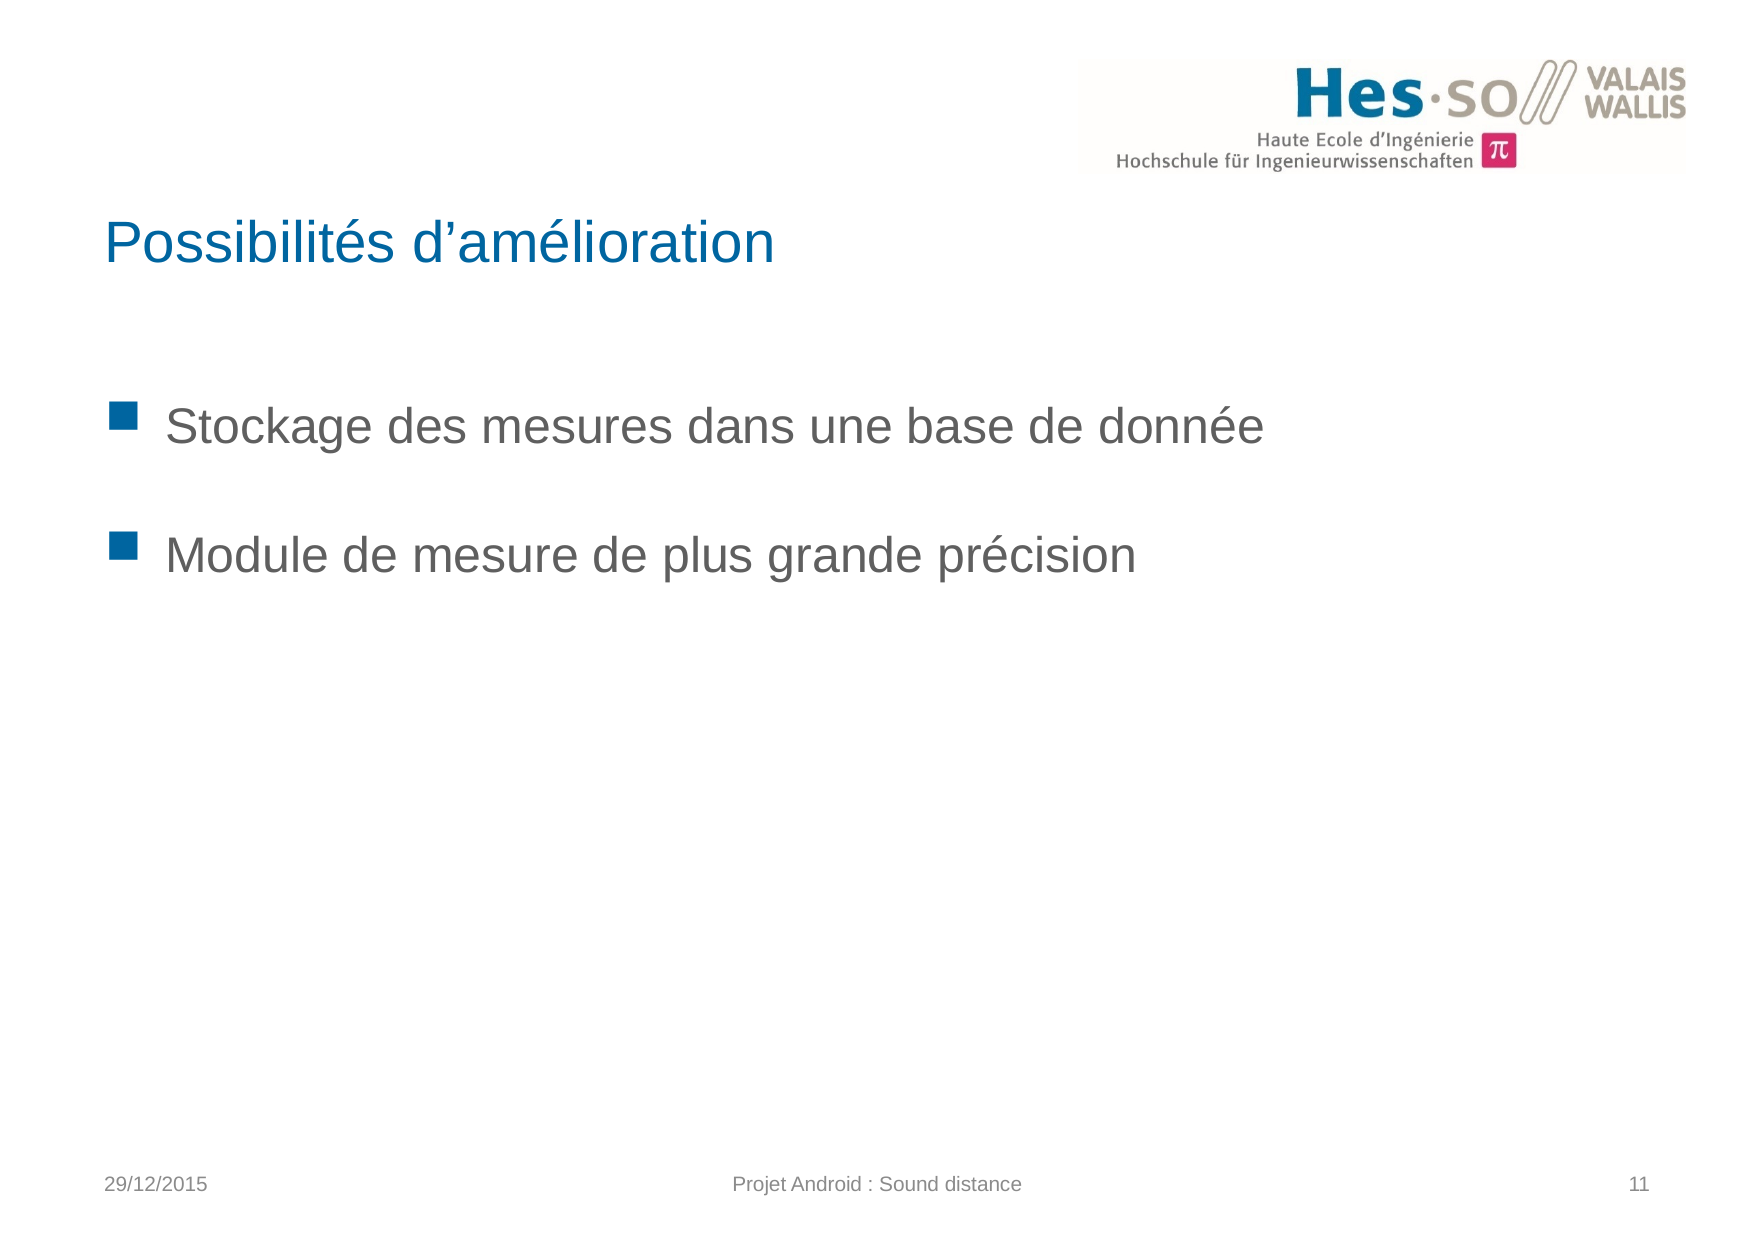

# Possibilités d’amélioration
Stockage des mesures dans une base de donnée
Module de mesure de plus grande précision
29/12/2015
Projet Android : Sound distance
11